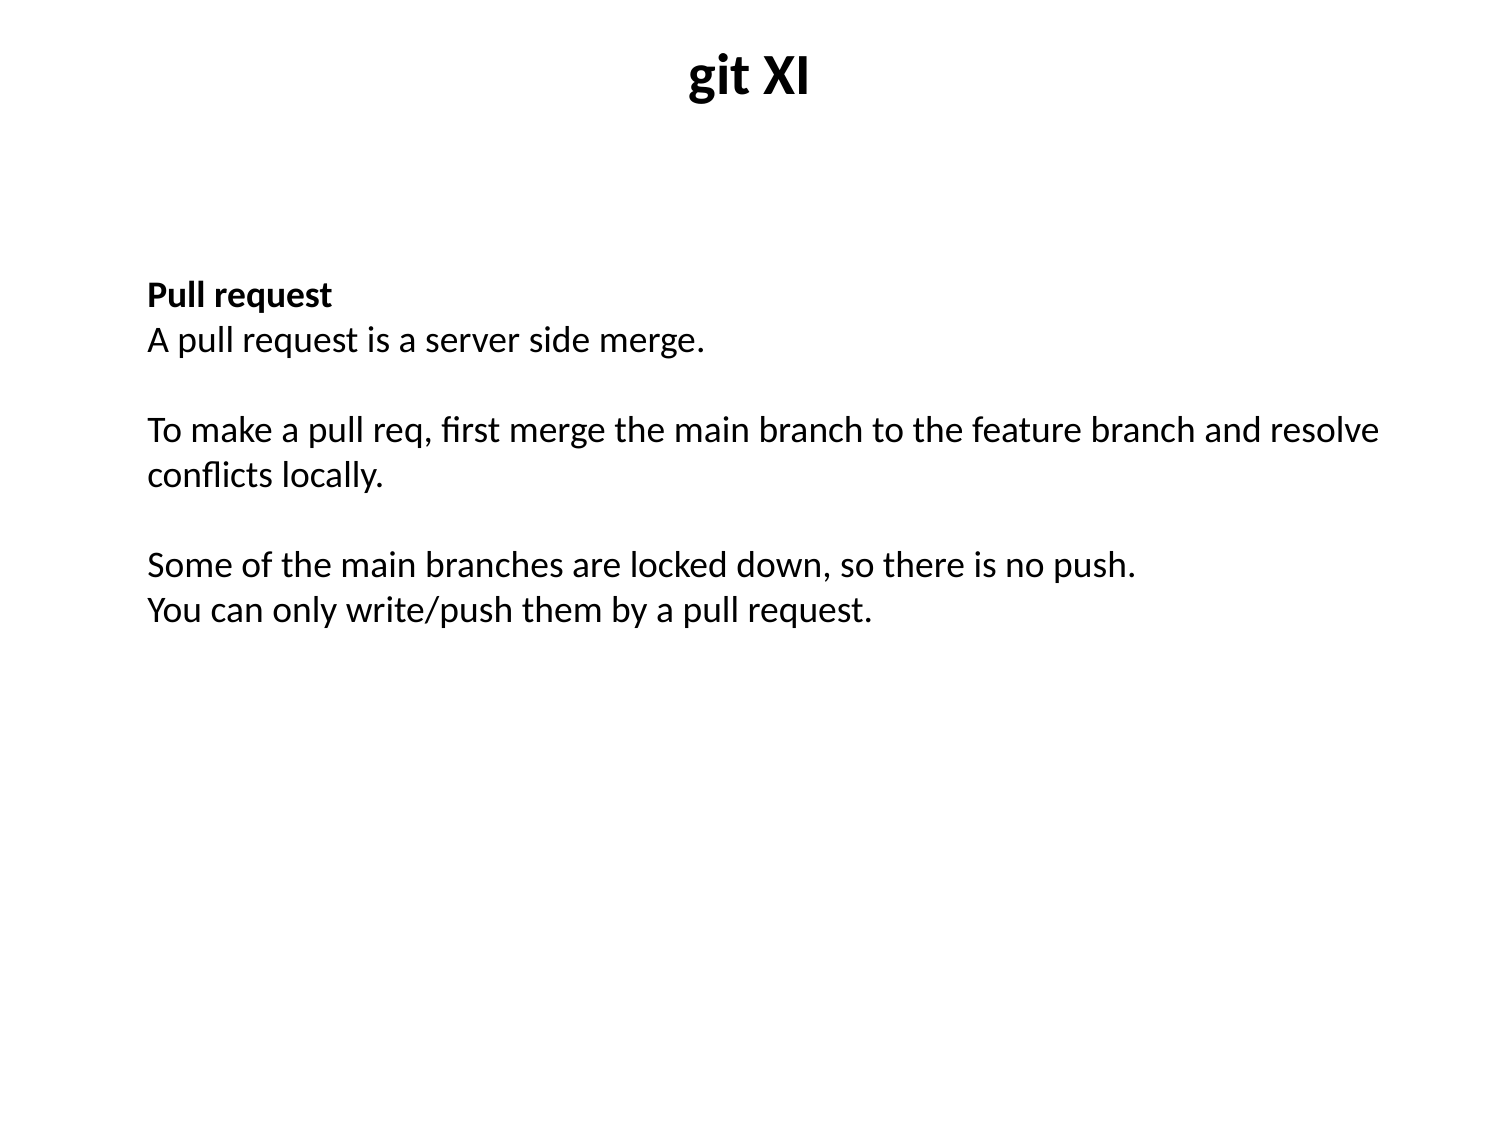

# git XI
Pull request
A pull request is a server side merge.

To make a pull req, first merge the main branch to the feature branch and resolve
conflicts locally.

Some of the main branches are locked down, so there is no push.
You can only write/push them by a pull request.